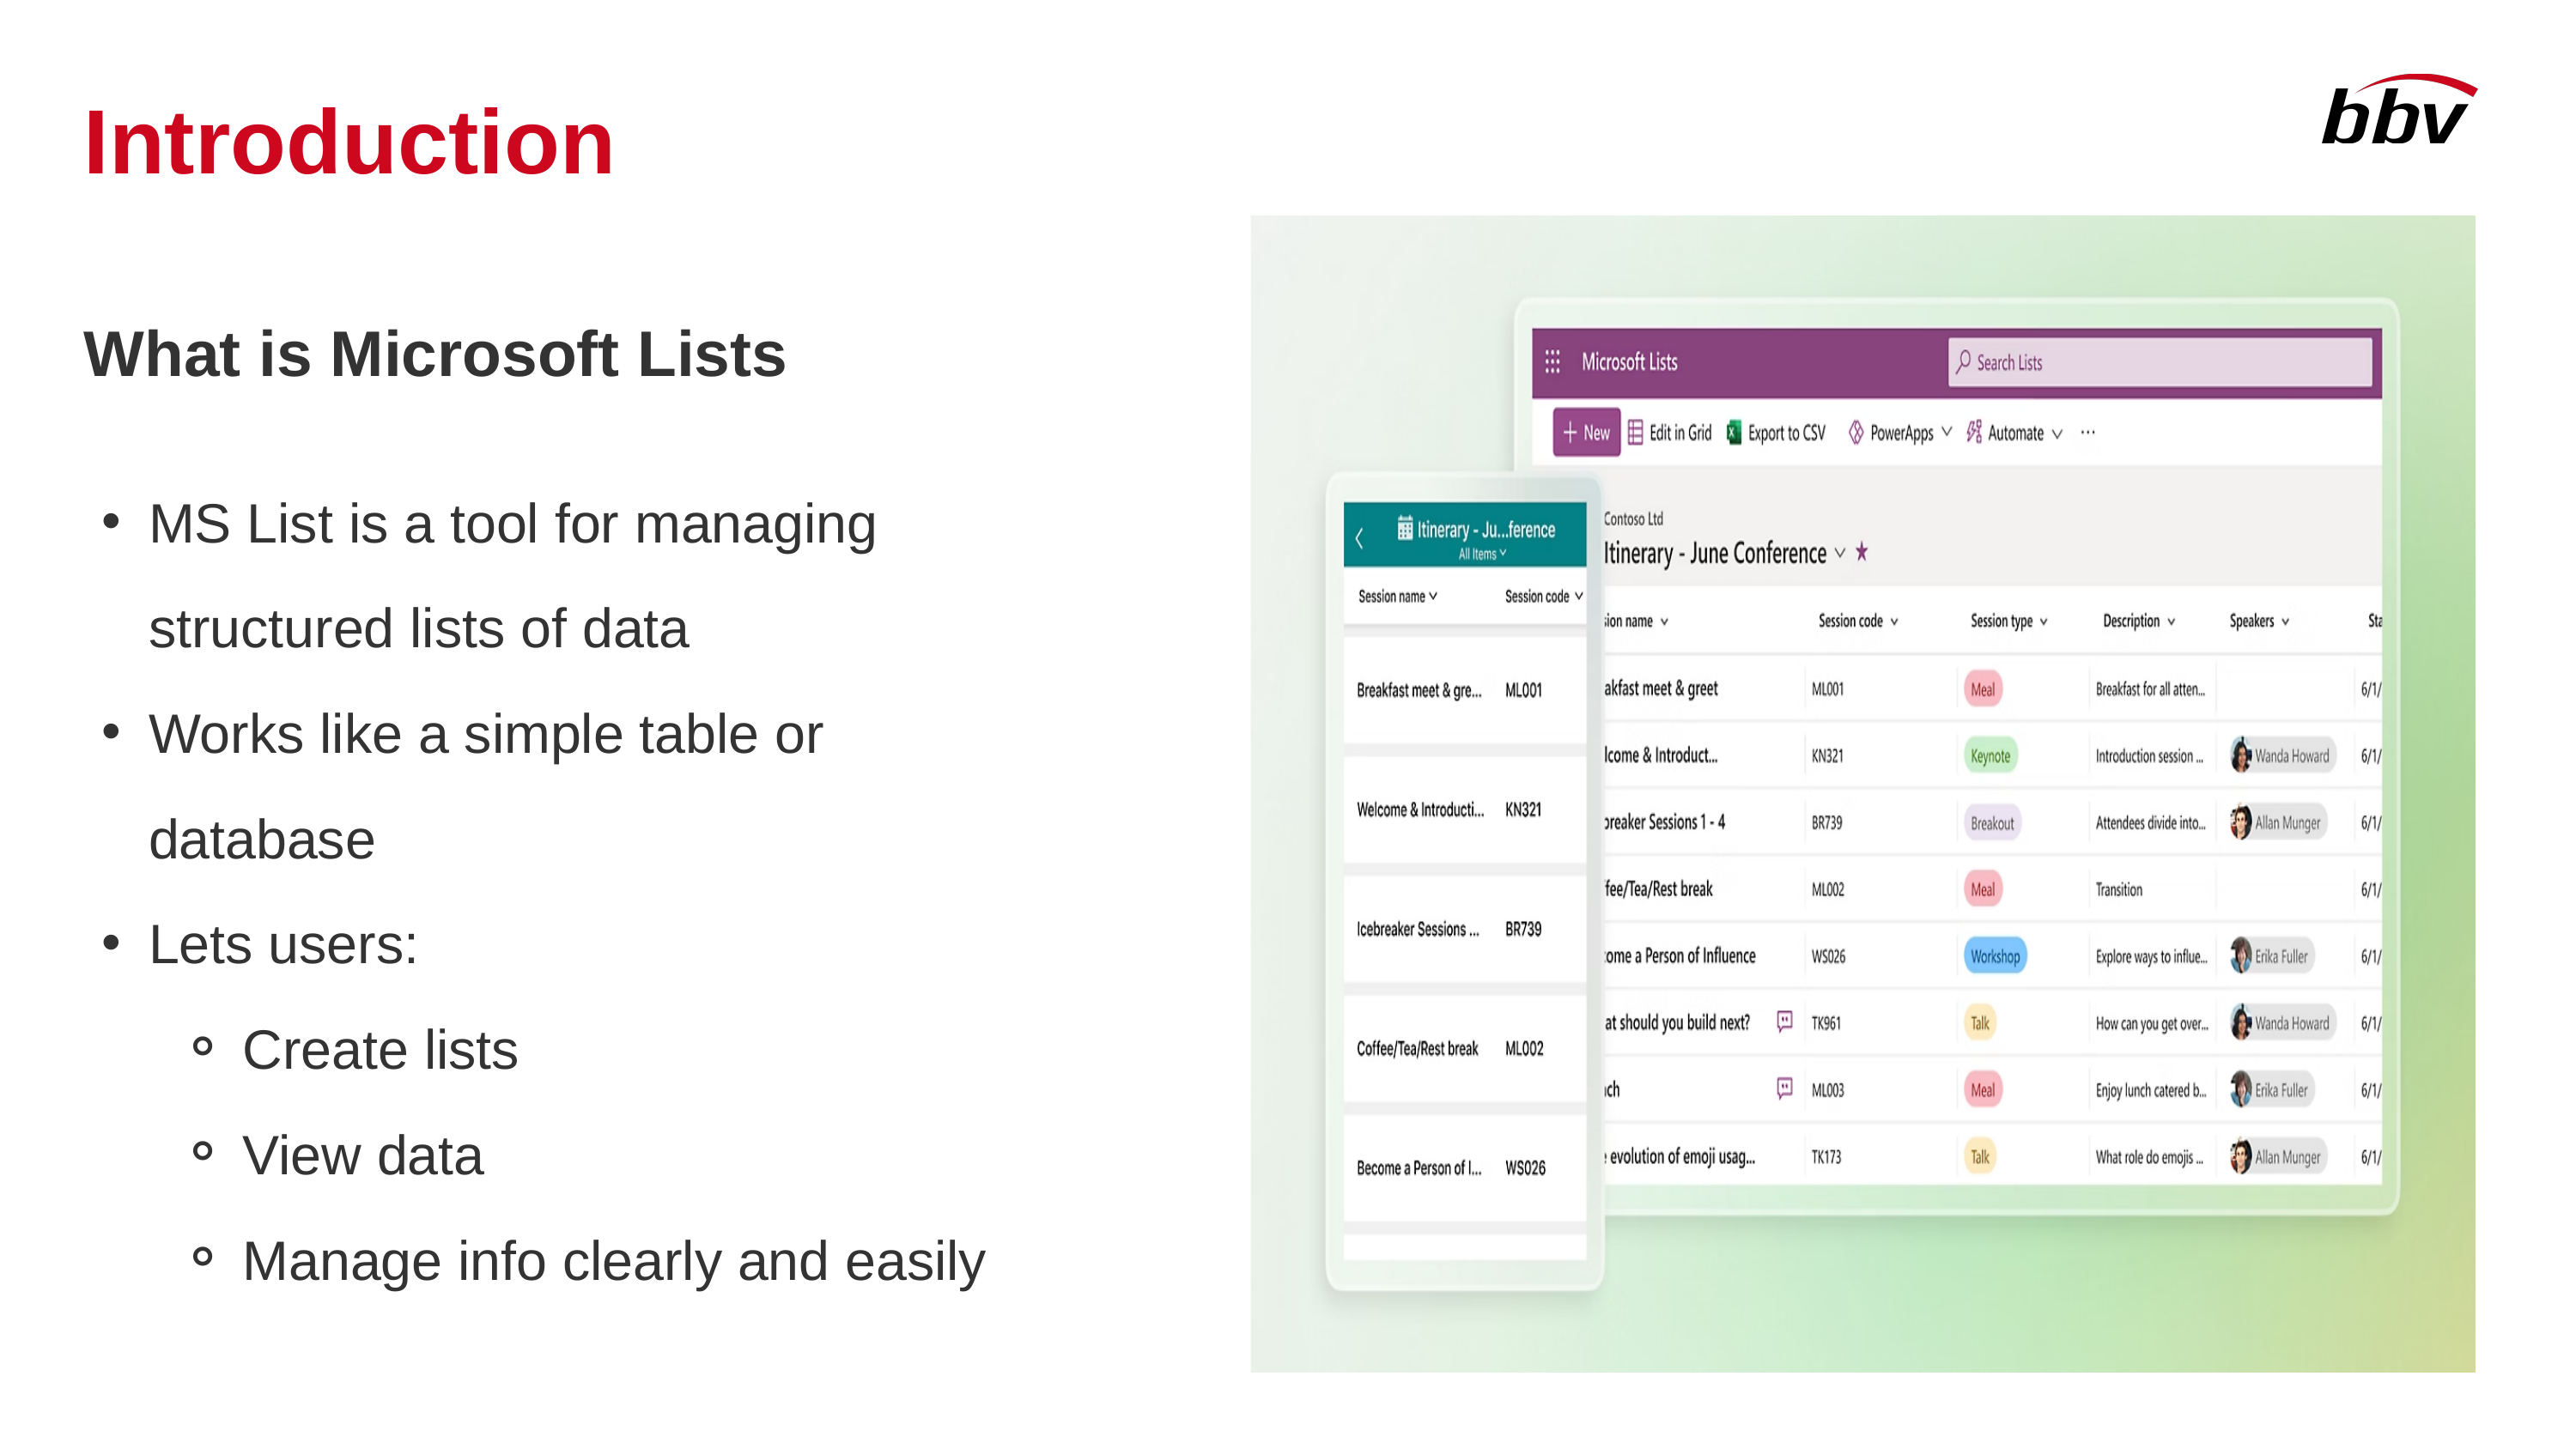

Introduction

What is Microsoft Lists
MS List is a tool for managing structured lists of data
Works like a simple table or database
Lets users:
Create lists
View data
Manage info clearly and easily